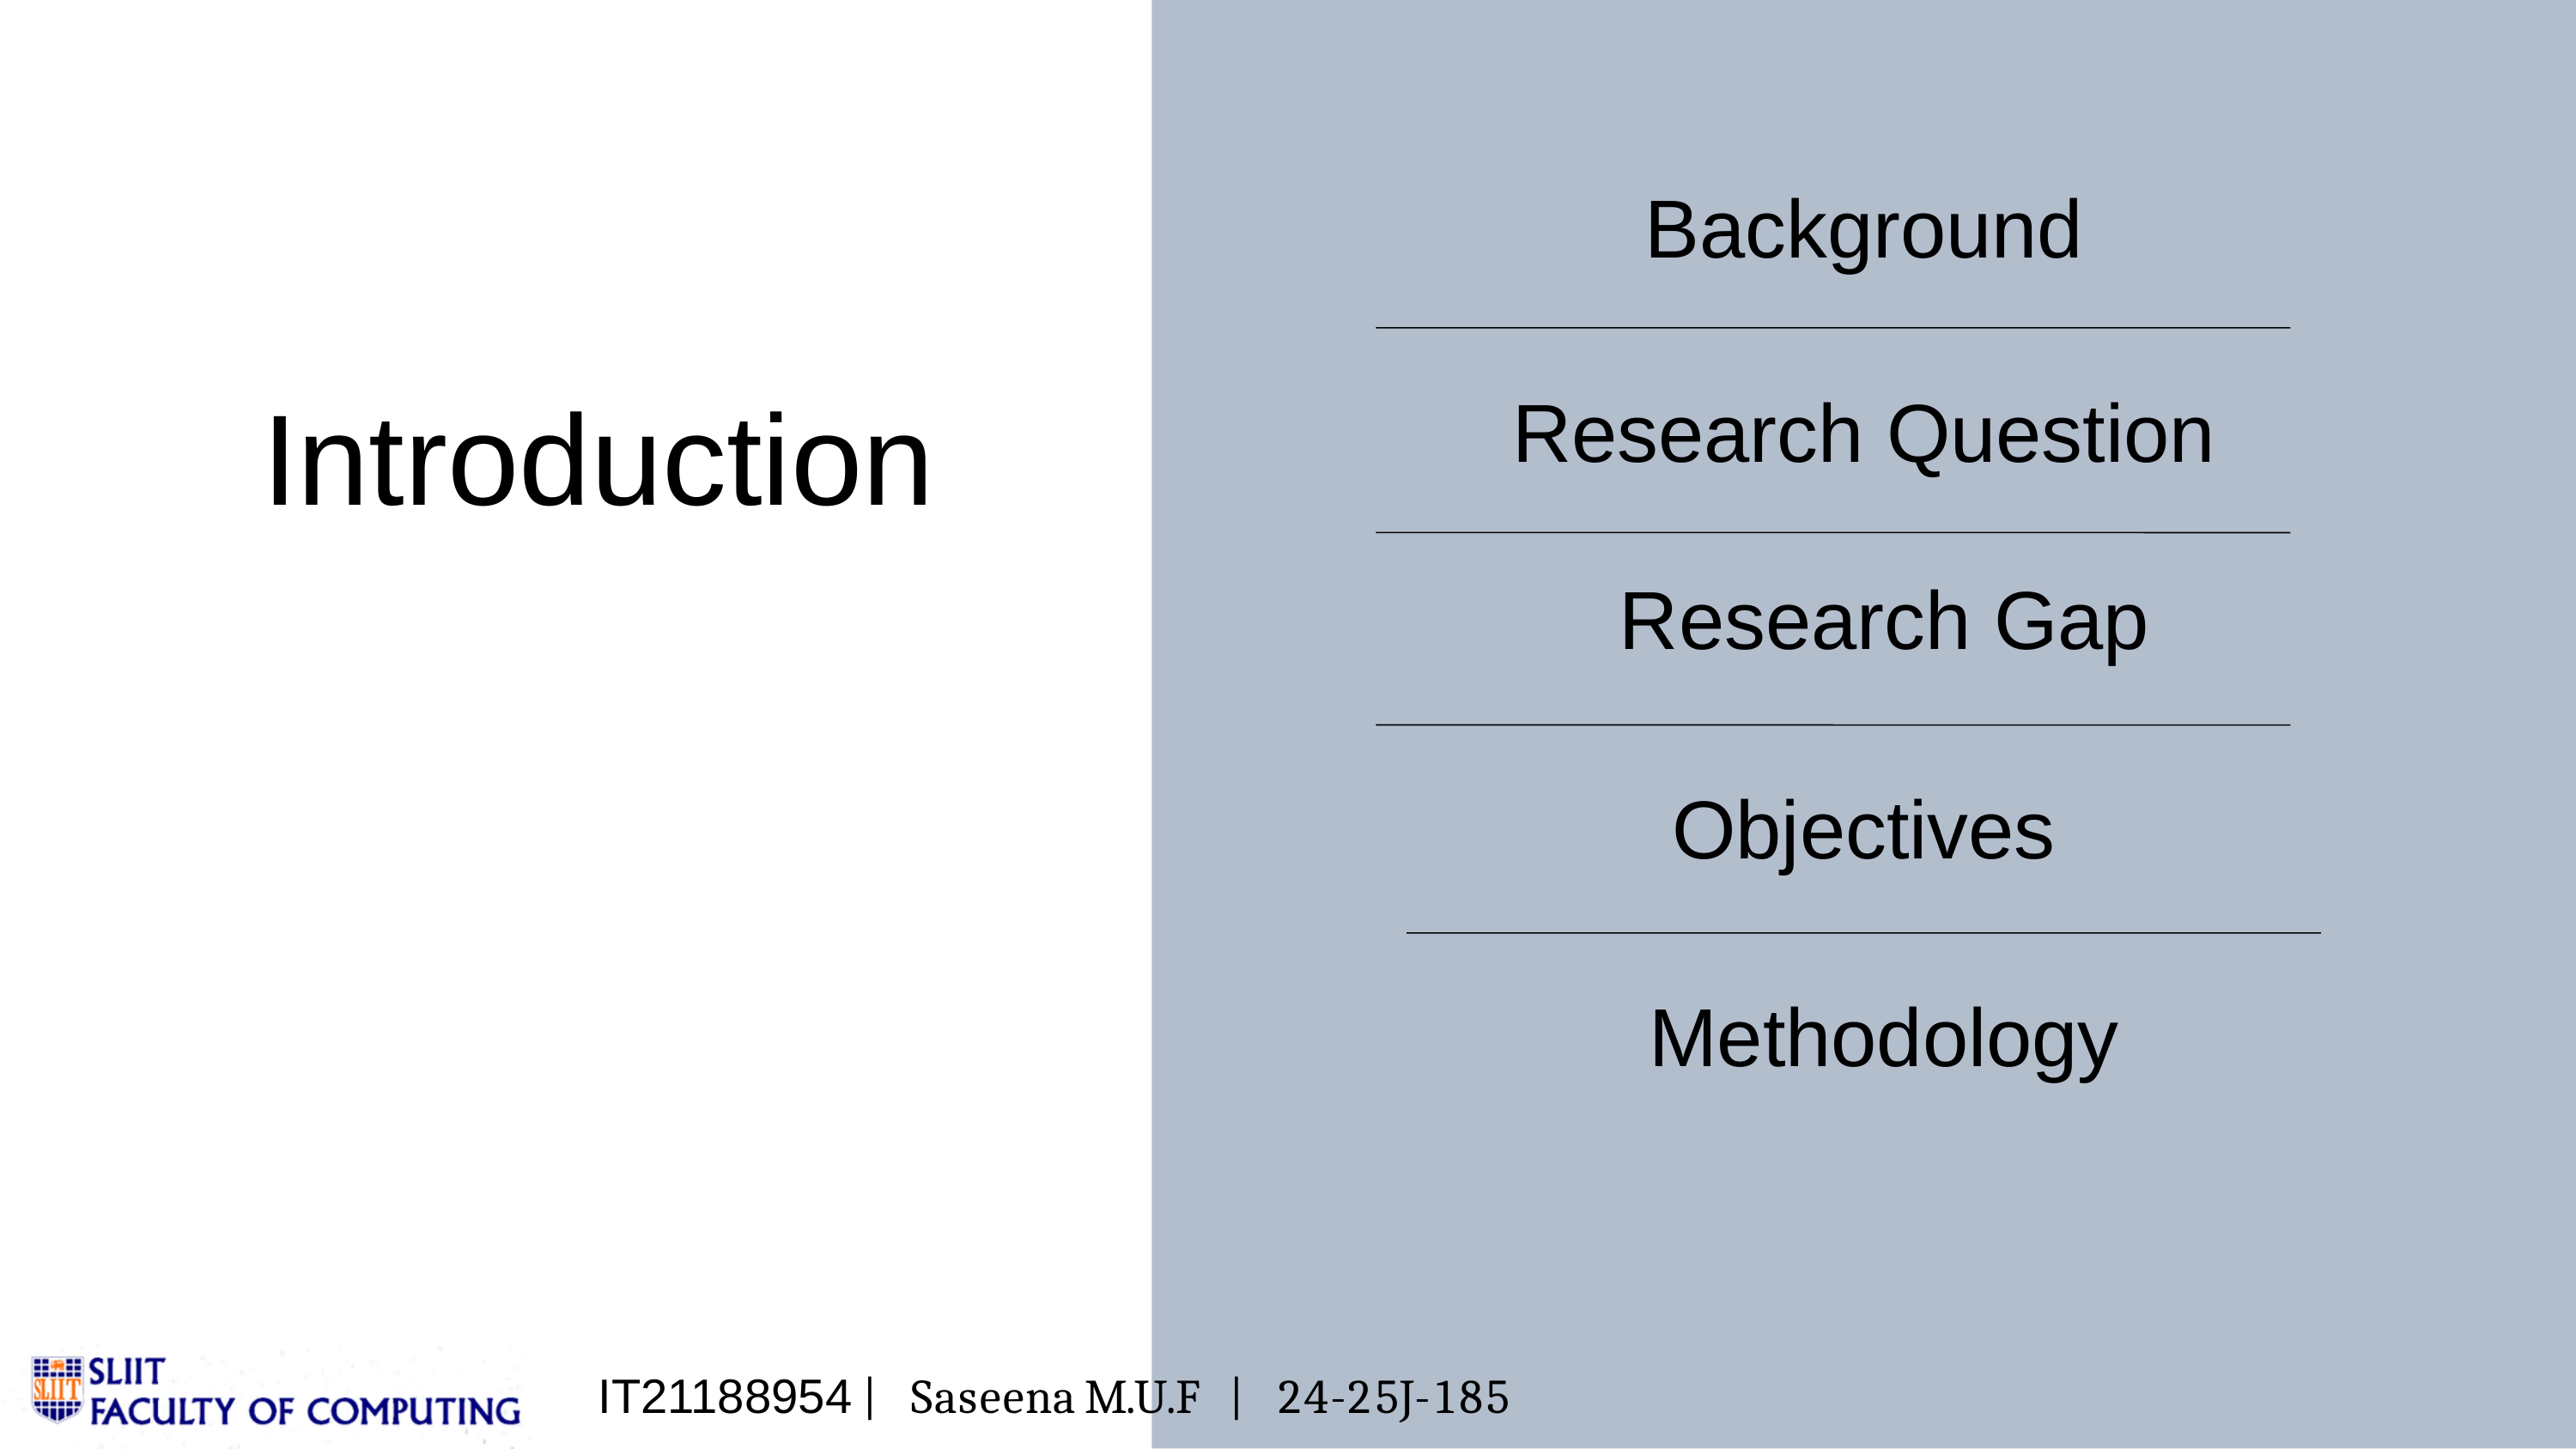

Background

Introduction
Research Question

Research Gap

Objectives

Methodology

IT21188954 |   Saseena M.U.F  |   24-25J-185